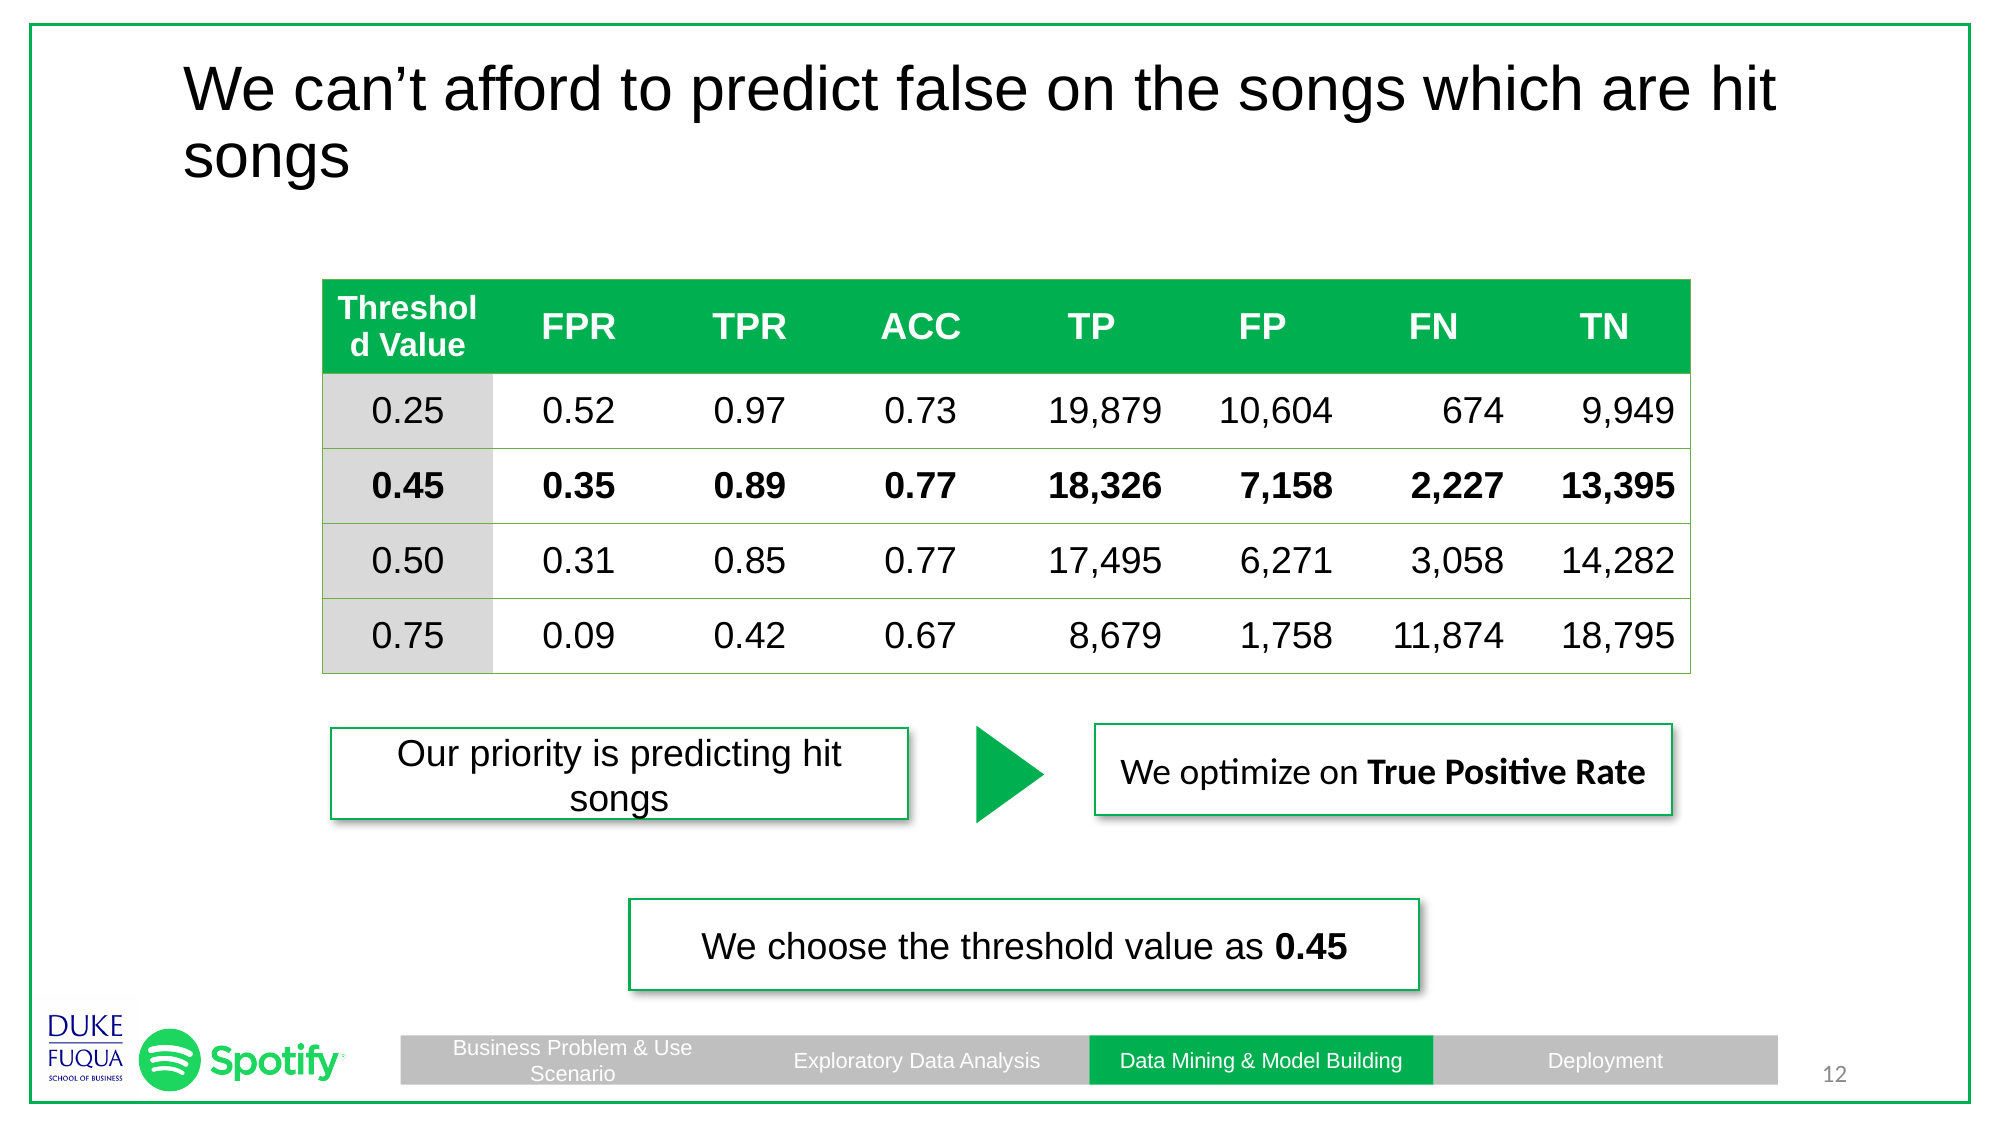

# We can’t afford to predict false on the songs which are hit songs
| Threshold Value | FPR | TPR | ACC | TP | FP | FN | TN |
| --- | --- | --- | --- | --- | --- | --- | --- |
| 0.25 | 0.52 | 0.97 | 0.73 | 19,879 | 10,604 | 674 | 9,949 |
| 0.45 | 0.35 | 0.89 | 0.77 | 18,326 | 7,158 | 2,227 | 13,395 |
| 0.50 | 0.31 | 0.85 | 0.77 | 17,495 | 6,271 | 3,058 | 14,282 |
| 0.75 | 0.09 | 0.42 | 0.67 | 8,679 | 1,758 | 11,874 | 18,795 |
We optimize on True Positive Rate
Our priority is predicting hit songs

We choose the threshold value as 0.45
12